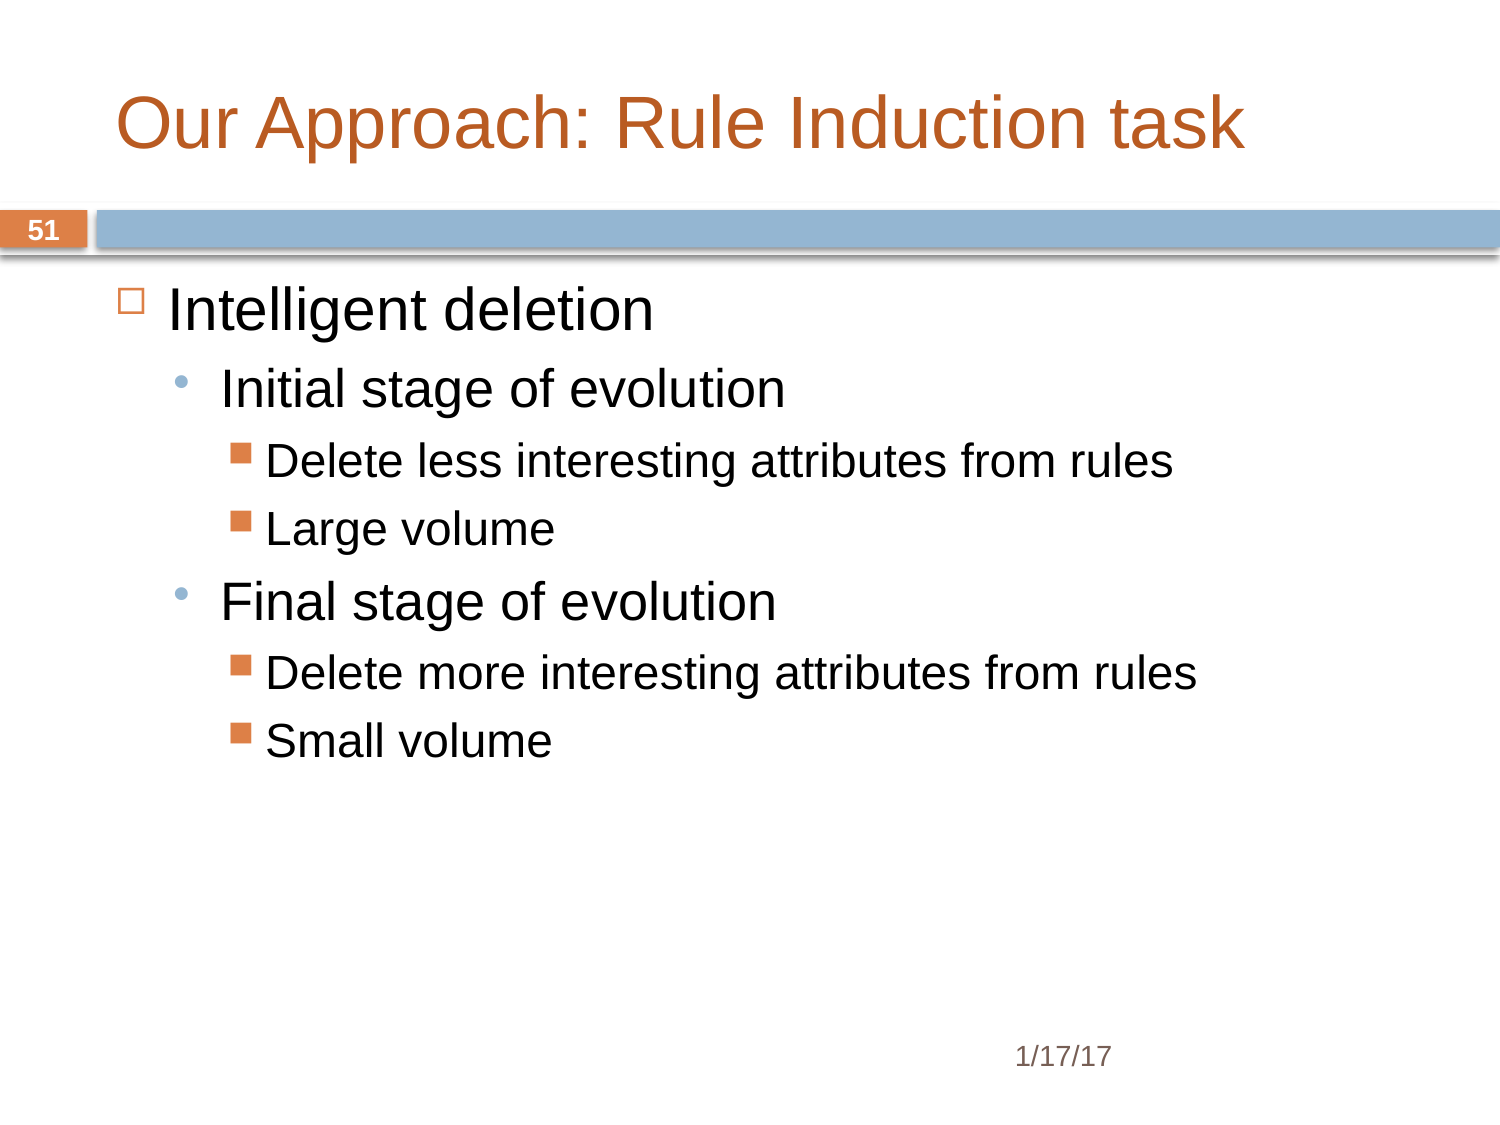

# Our Approach: Rule Induction task
51
Intelligent deletion
Initial stage of evolution
Delete less interesting attributes from rules
Large volume
Final stage of evolution
Delete more interesting attributes from rules
Small volume

1/17/17